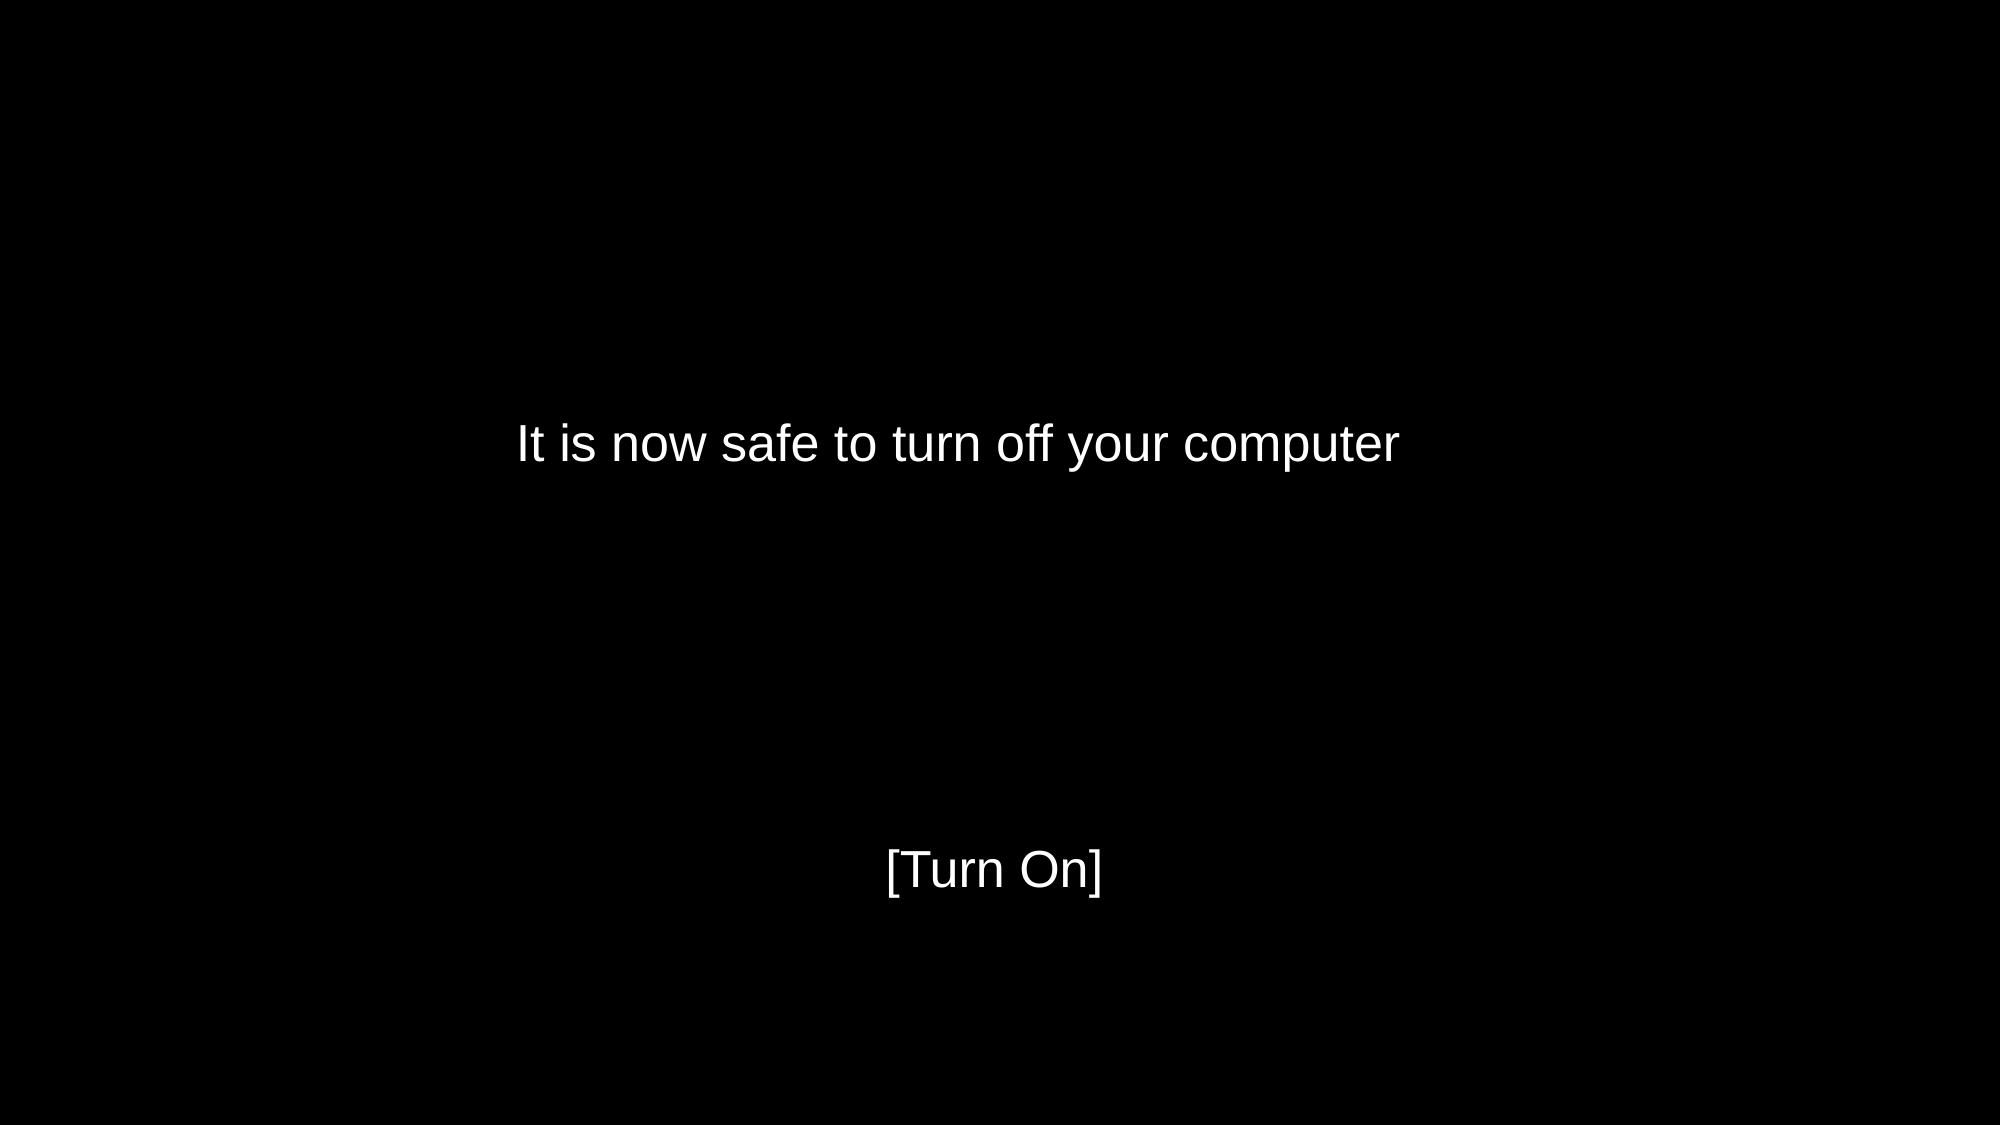

It is now safe to turn off your computer
[Turn On]